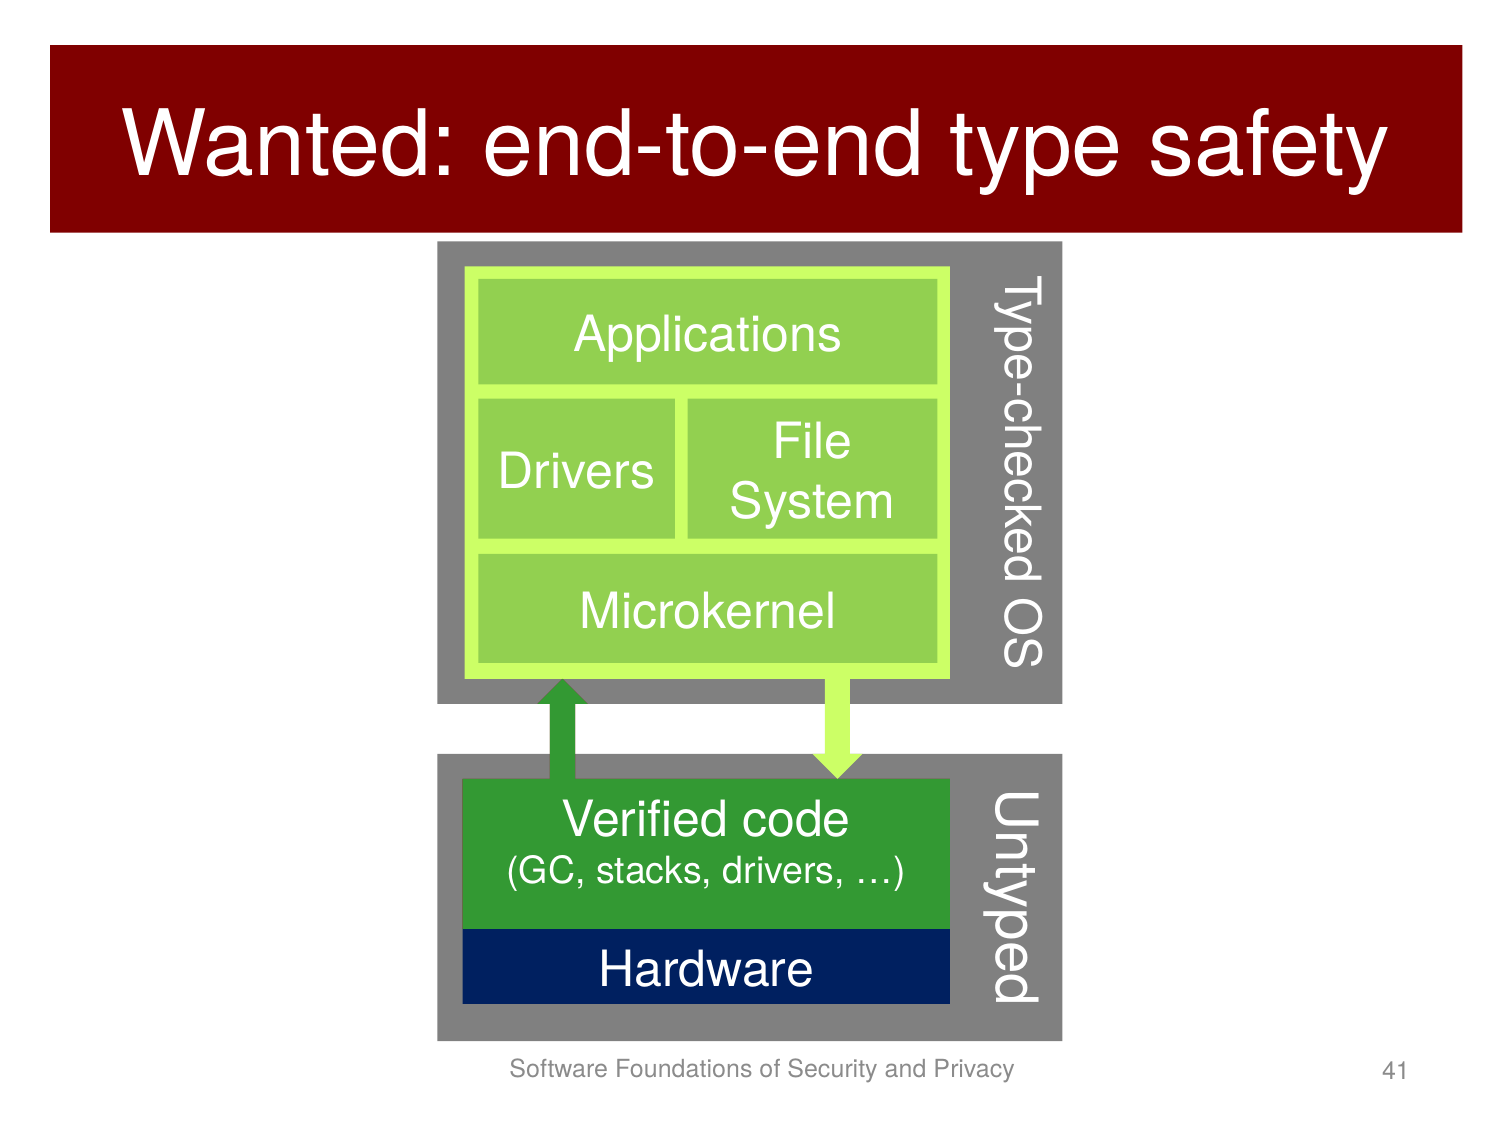

# Wanted: end-to-end type safety
Type-checked OS

Applications
Drivers
File System
Microkernel

Untyped
Unsafe code
(GC, stacks, drivers, …)
Verified code
(GC, stacks, drivers, …)
Hardware
41